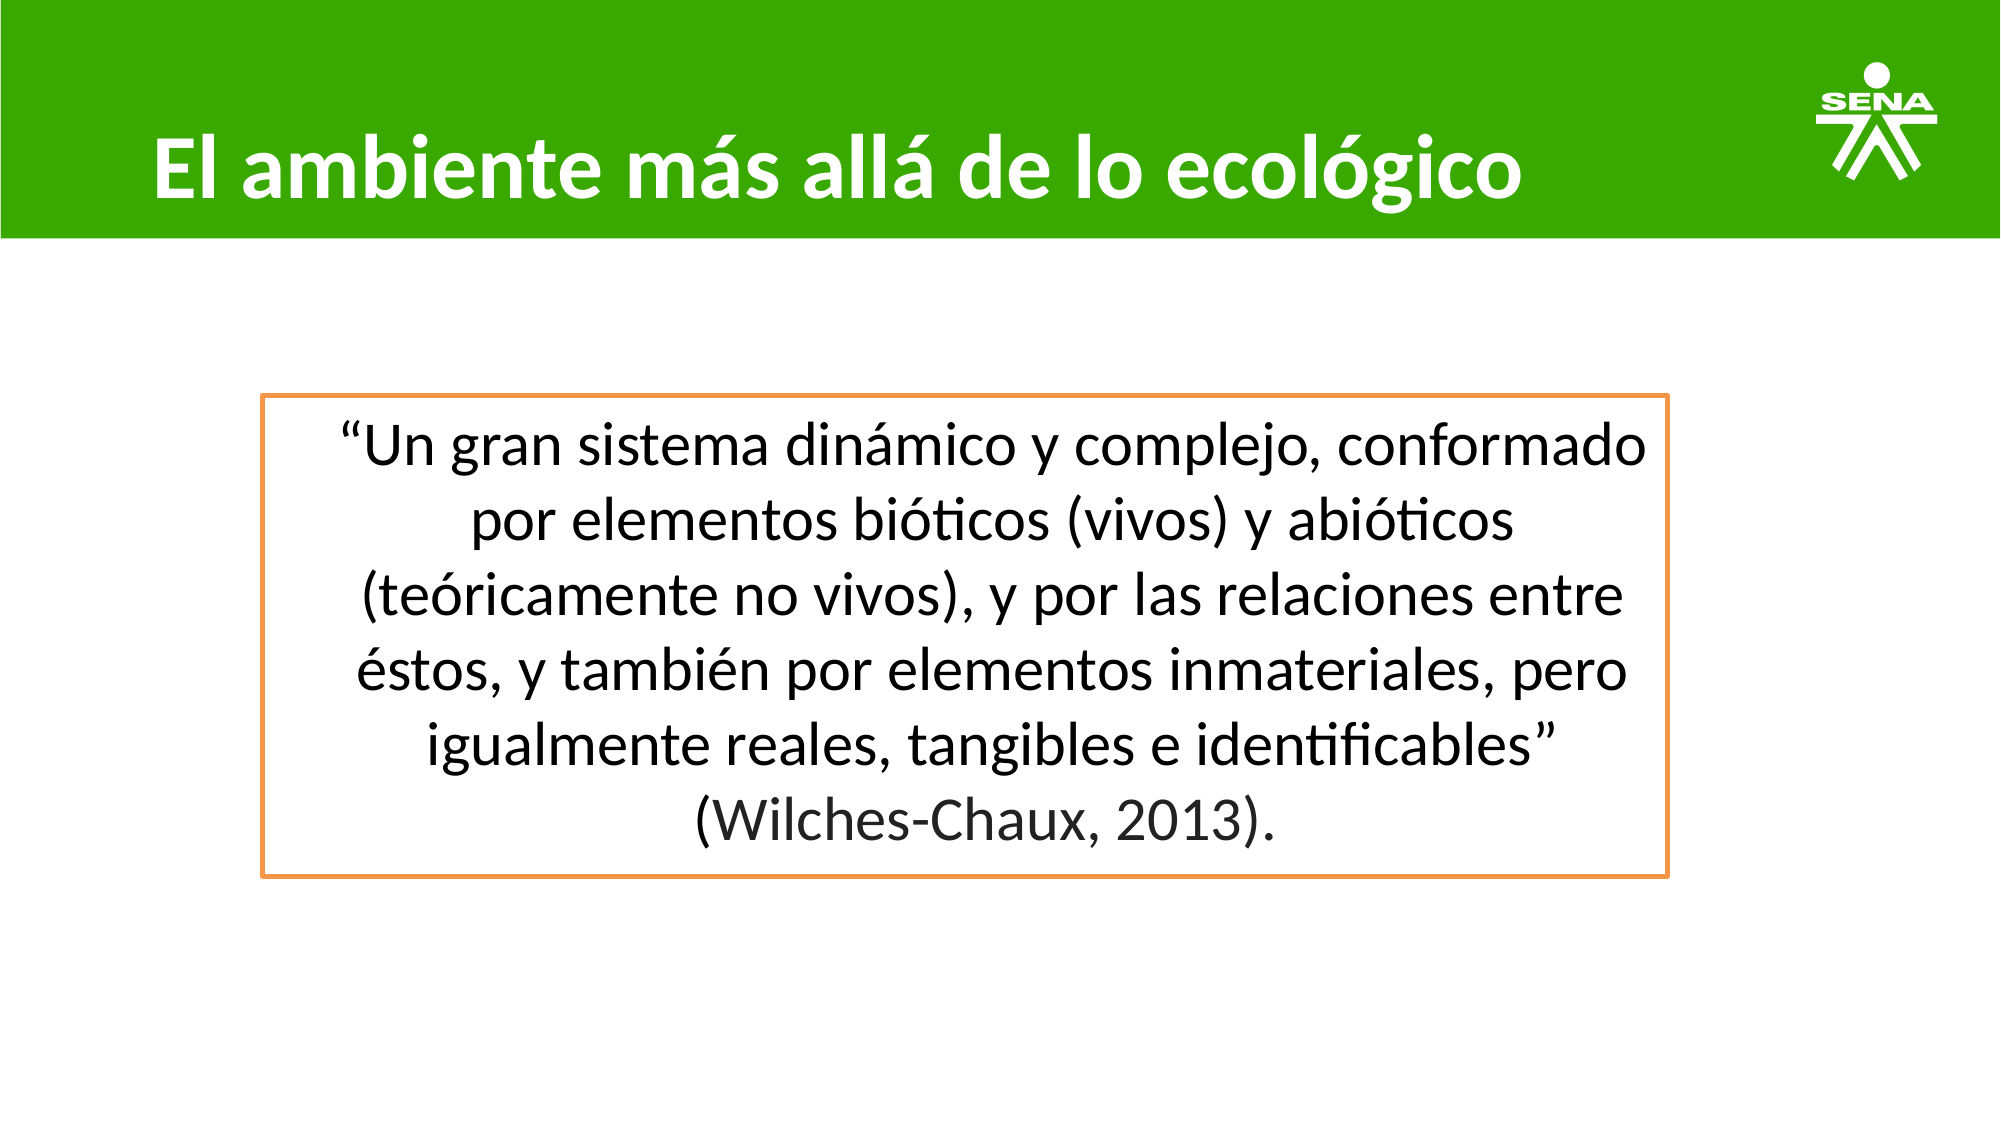

# El ambiente más allá de lo ecológico
	“Un gran sistema dinámico y complejo, conformado por elementos bióticos (vivos) y abióticos (teóricamente no vivos), y por las relaciones entre éstos, y también por elementos inmateriales, pero igualmente reales, tangibles e identificables” (Wilches-Chaux, 2013).